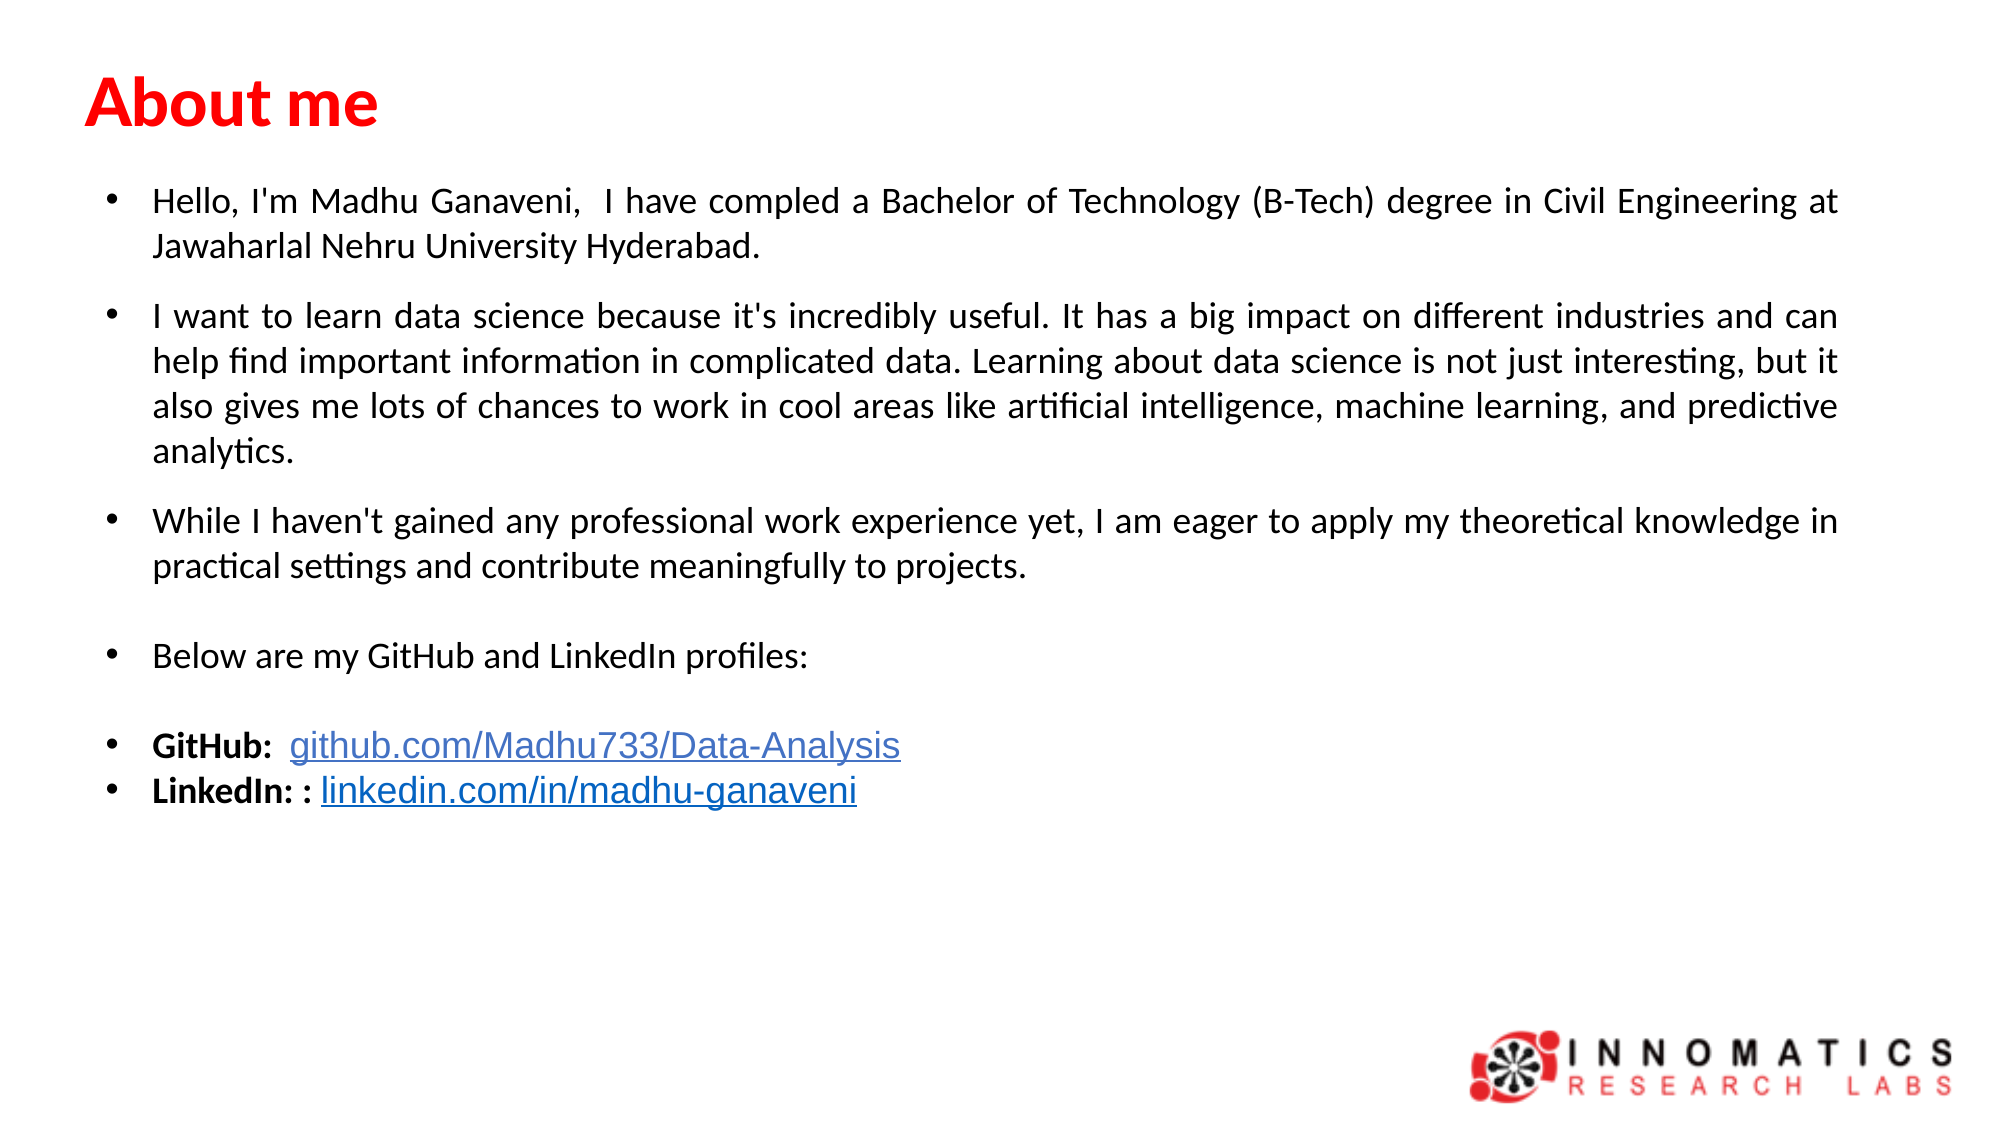

About me
Hello, I'm Madhu Ganaveni,  I have compled a Bachelor of Technology (B-Tech) degree in Civil Engineering at Jawaharlal Nehru University Hyderabad.

I want to learn data science because it's incredibly useful. It has a big impact on different industries and can help find important information in complicated data. Learning about data science is not just interesting, but it also gives me lots of chances to work in cool areas like artificial intelligence, machine learning, and predictive analytics.

While I haven't gained any professional work experience yet, I am eager to apply my theoretical knowledge in practical settings and contribute meaningfully to projects.

Below are my GitHub and LinkedIn profiles:

GitHub:  github.com/Madhu733/Data-Analysis
LinkedIn: : linkedin.com/in/madhu-ganaveni